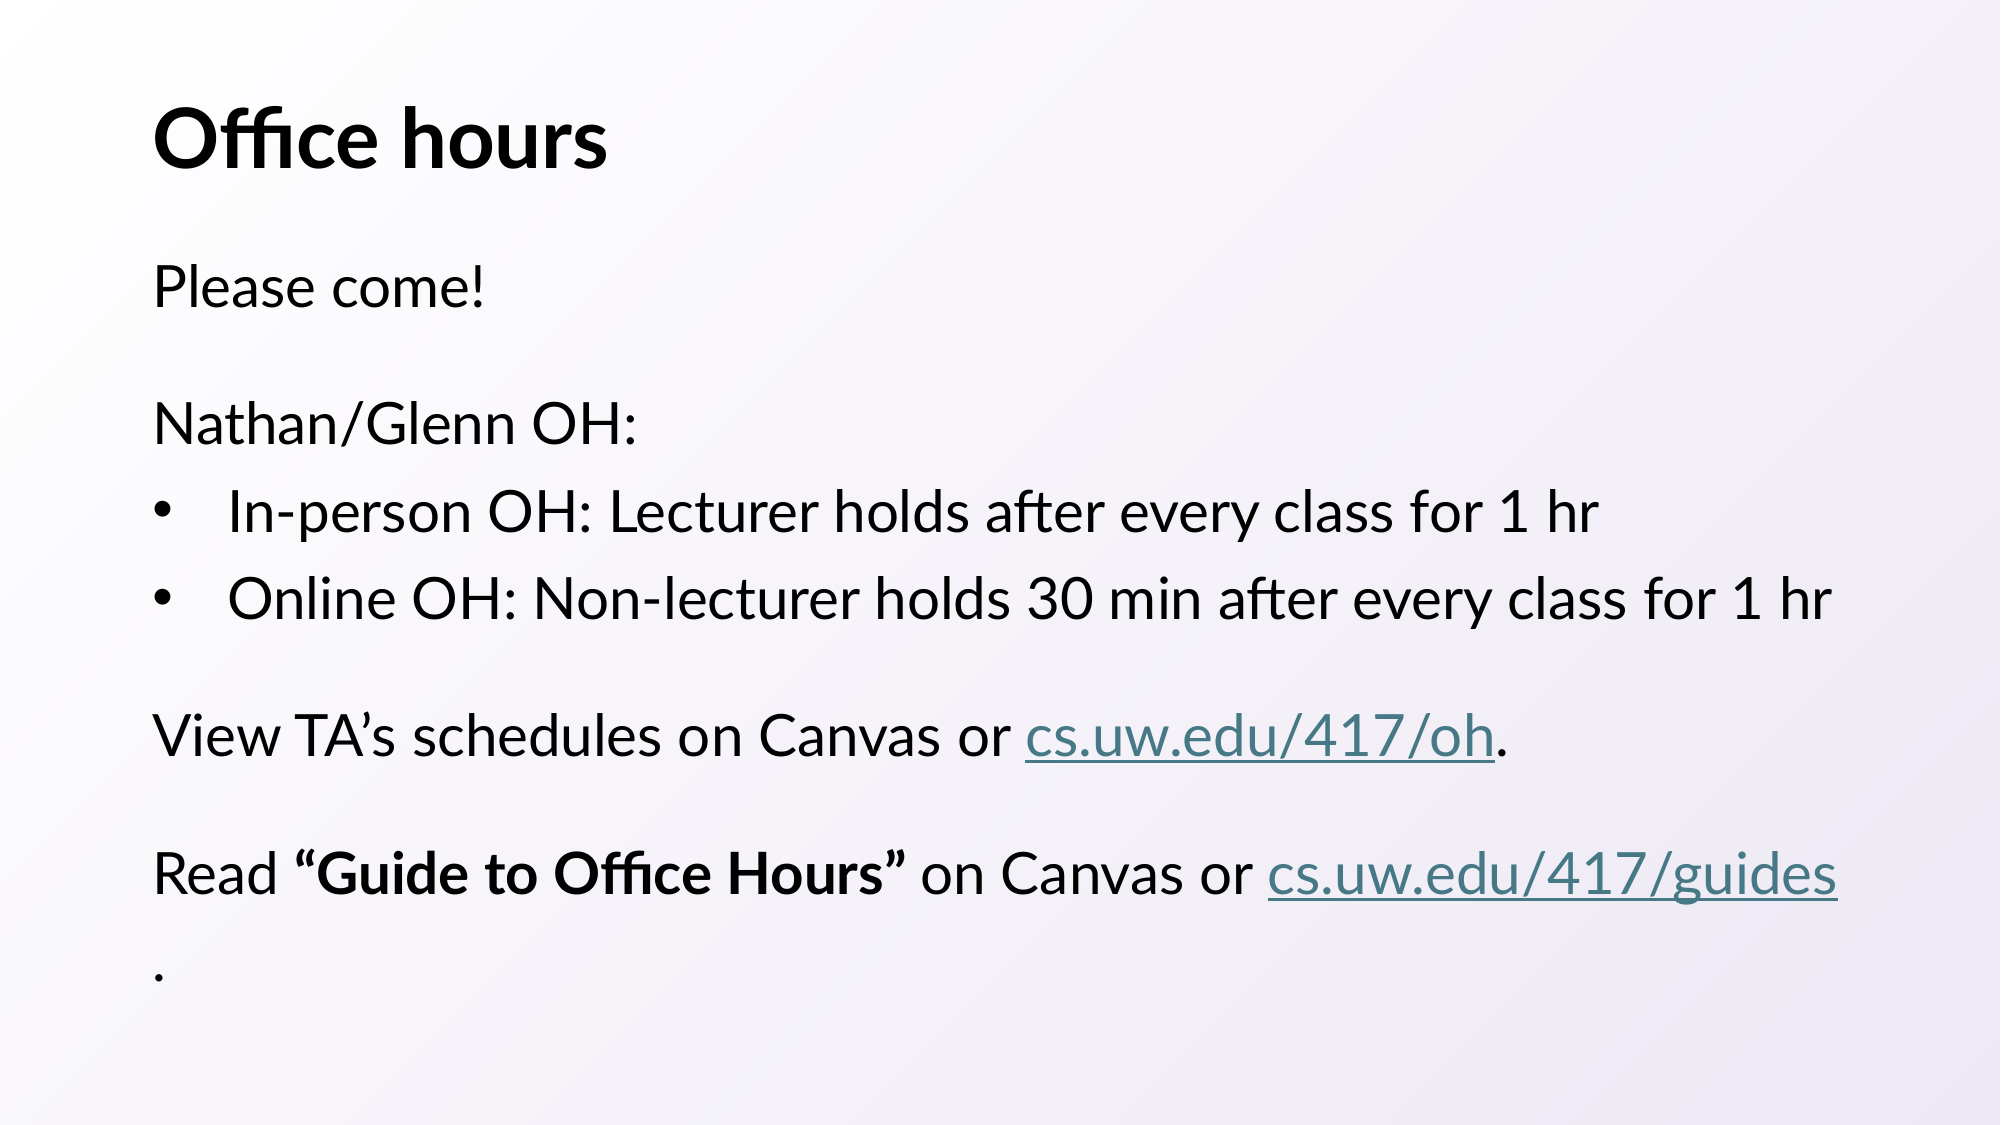

# Office hours
Please come!
Nathan/Glenn OH:
In-person OH: Lecturer holds after every class for 1 hr
Online OH: Non-lecturer holds 30 min after every class for 1 hr
View TA’s schedules on Canvas or cs.uw.edu/417/oh.
Read “Guide to Office Hours” on Canvas or cs.uw.edu/417/guides.